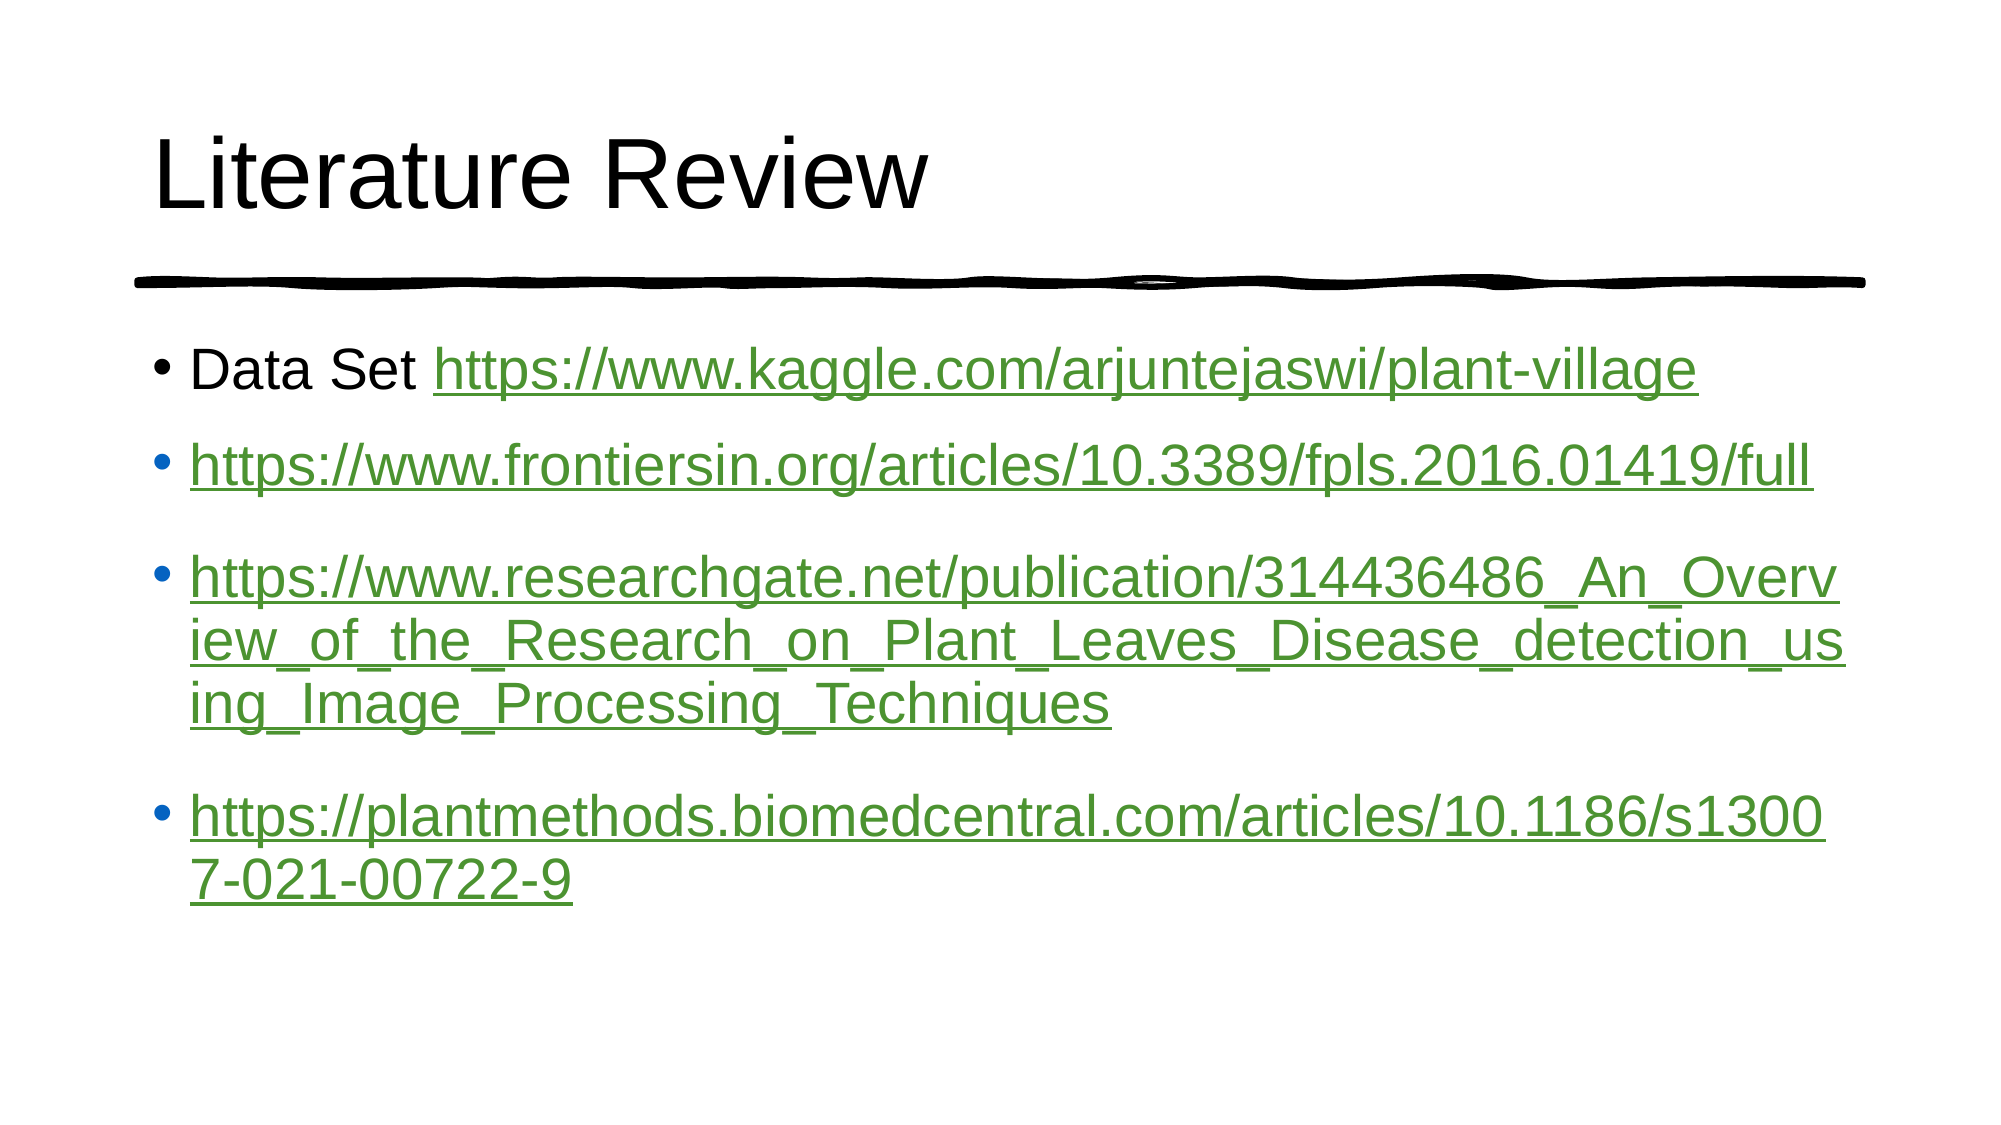

# Literature Review
Data Set https://www.kaggle.com/arjuntejaswi/plant-village
https://www.frontiersin.org/articles/10.3389/fpls.2016.01419/full
https://www.researchgate.net/publication/314436486_An_Overview_of_the_Research_on_Plant_Leaves_Disease_detection_using_Image_Processing_Techniques
https://plantmethods.biomedcentral.com/articles/10.1186/s13007-021-00722-9